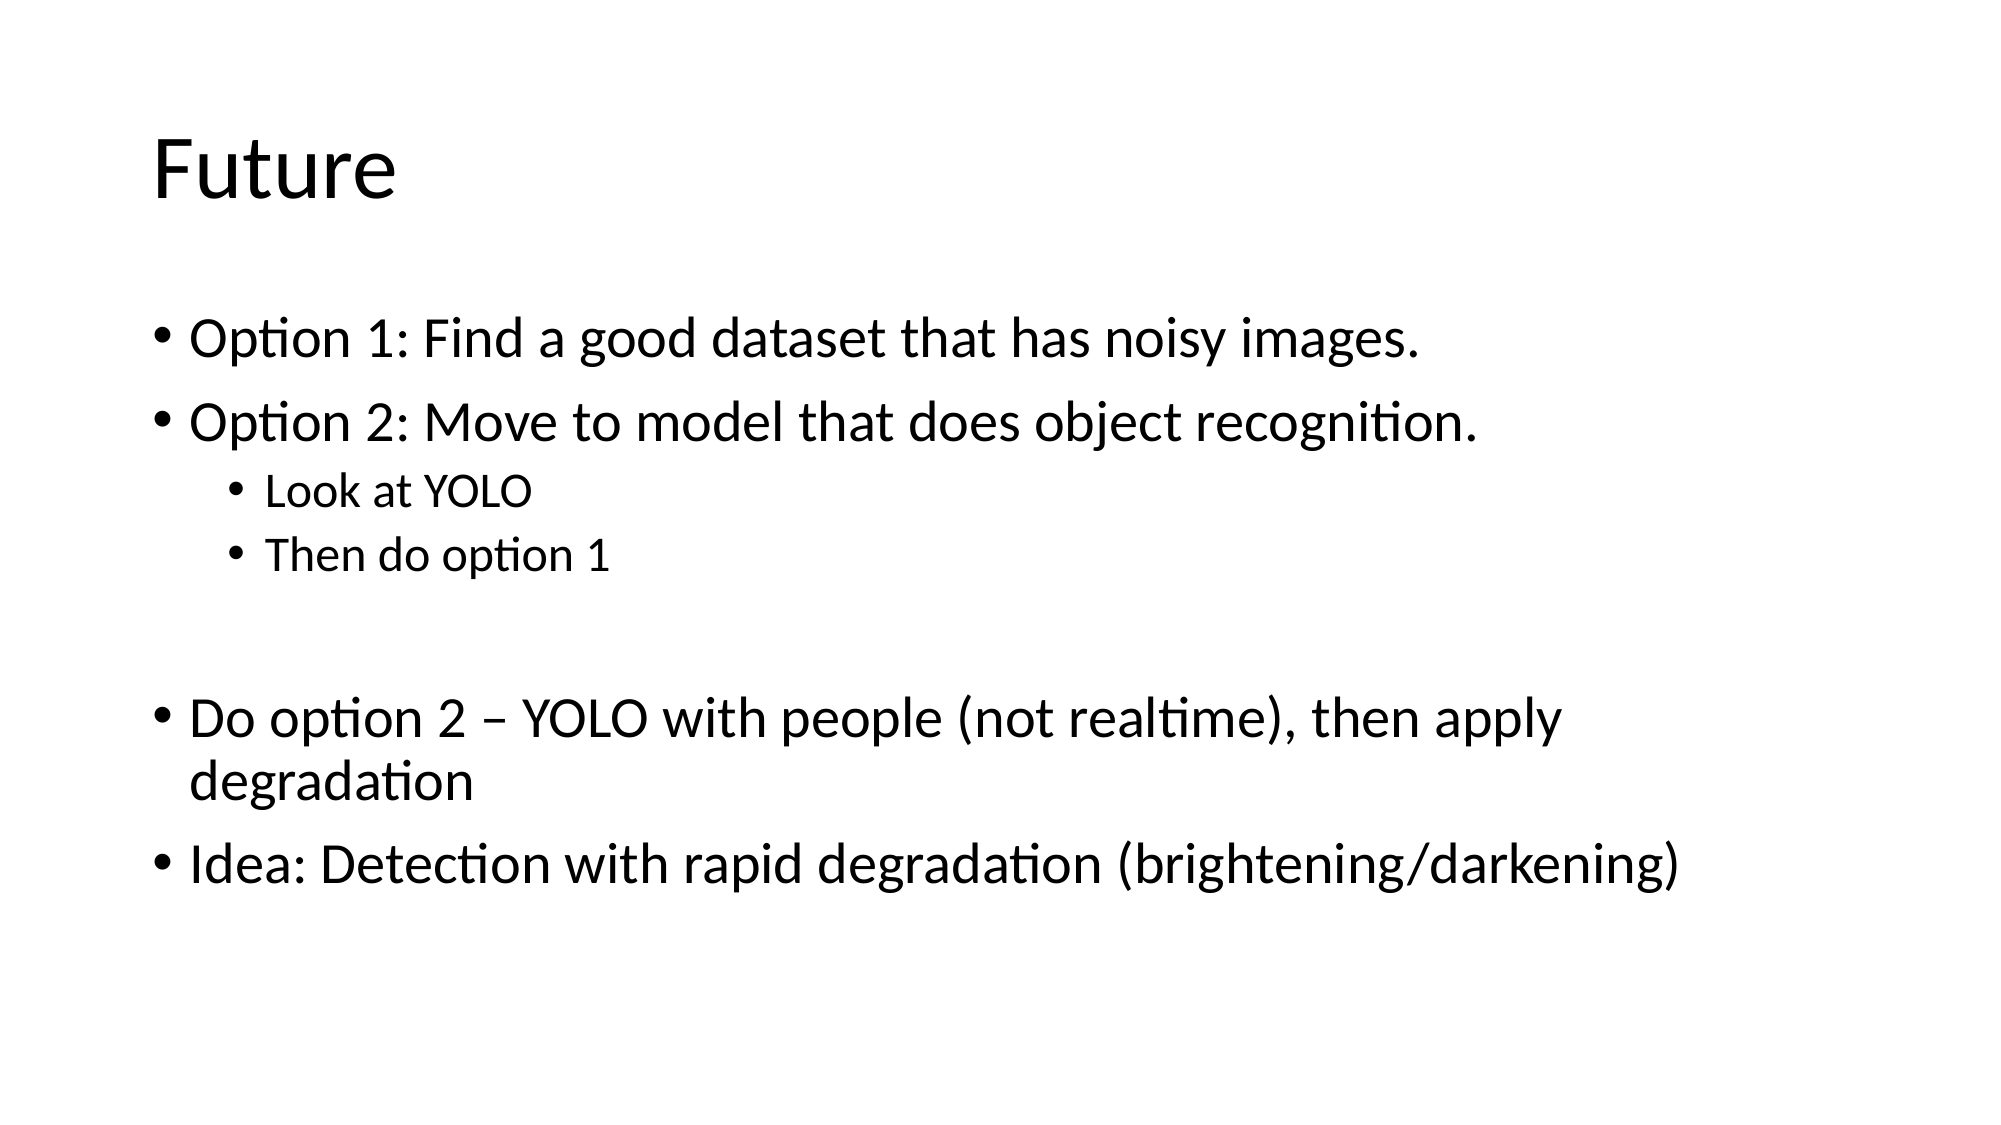

# Future
Option 1: Find a good dataset that has noisy images.
Option 2: Move to model that does object recognition.
Look at YOLO
Then do option 1

Do option 2 – YOLO with people (not realtime), then apply degradation
Idea: Detection with rapid degradation (brightening/darkening)